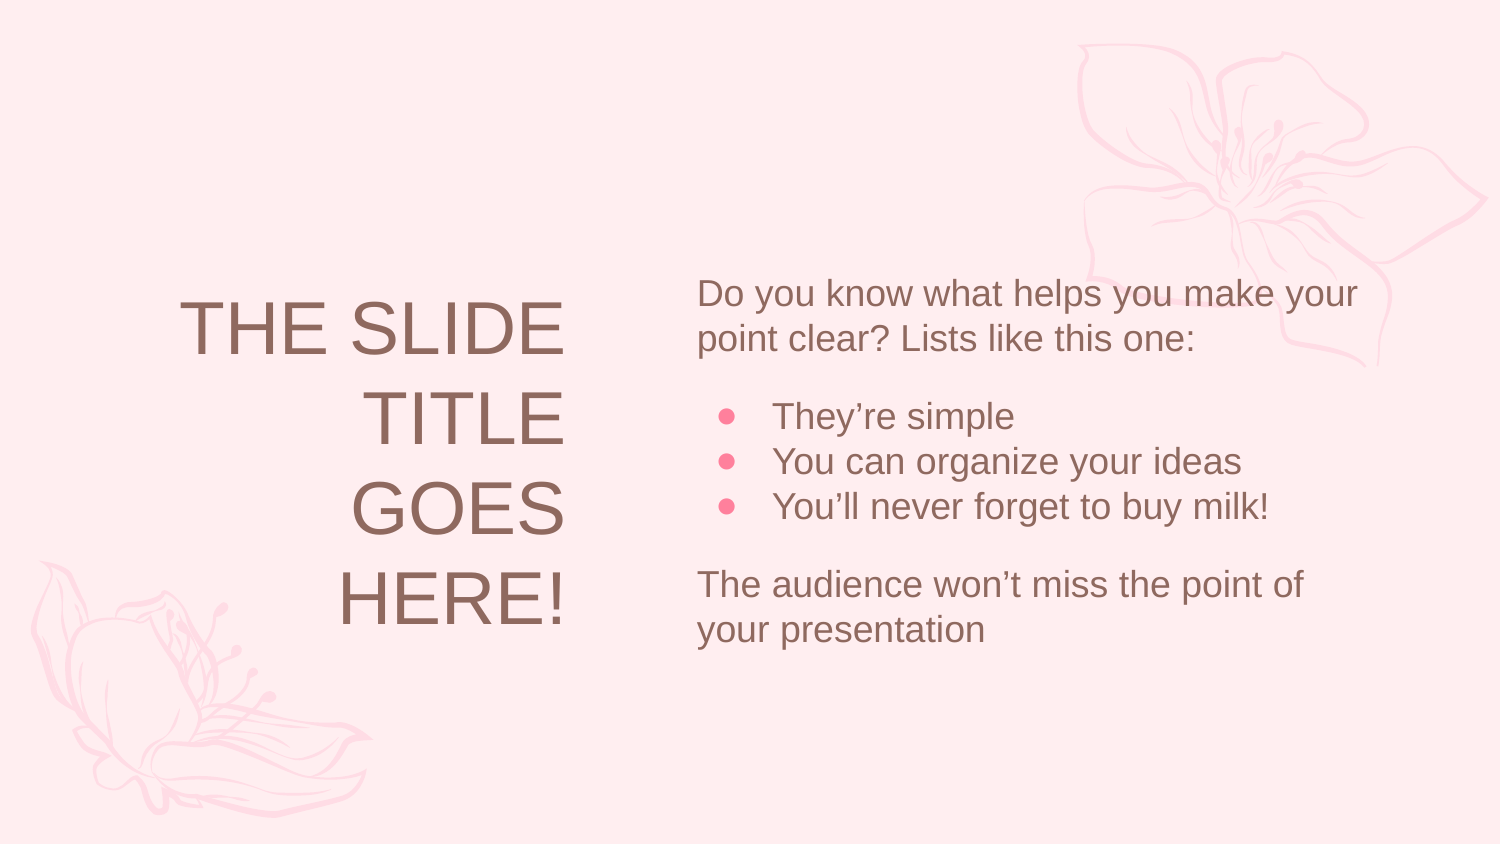

Do you know what helps you make your point clear? Lists like this one:
They’re simple
You can organize your ideas
You’ll never forget to buy milk!
The audience won’t miss the point of your presentation
# THE SLIDE TITLE GOES HERE!